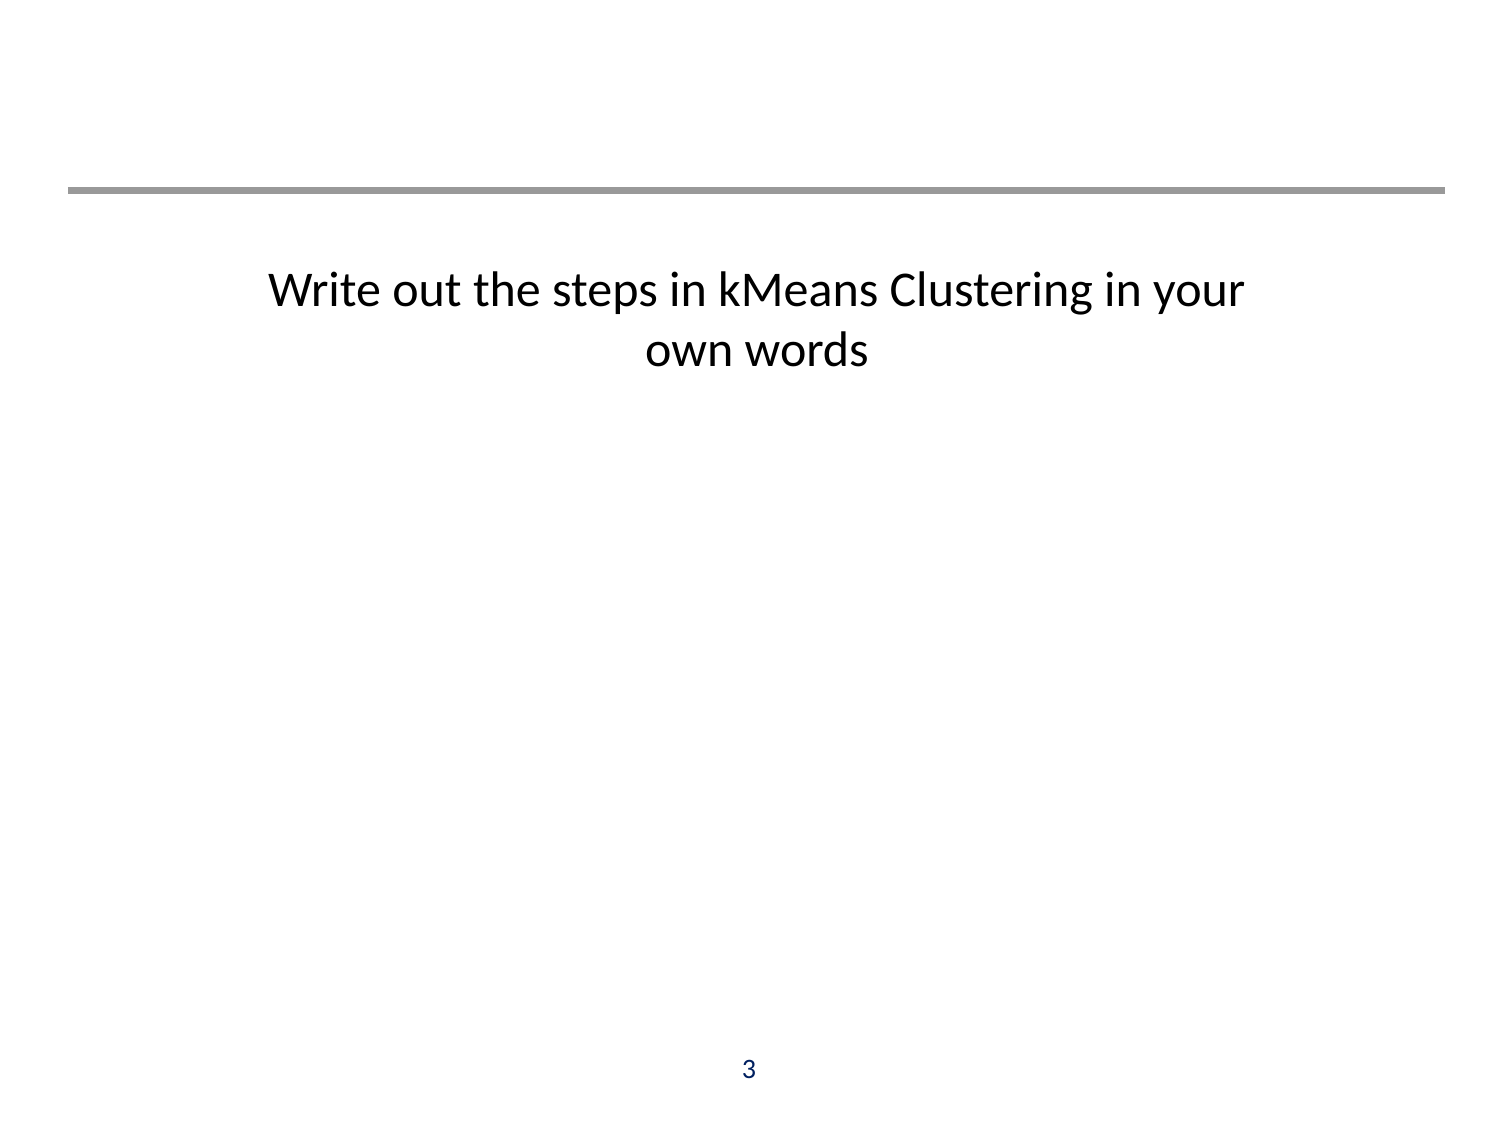

Write out the steps in kMeans Clustering in your own words